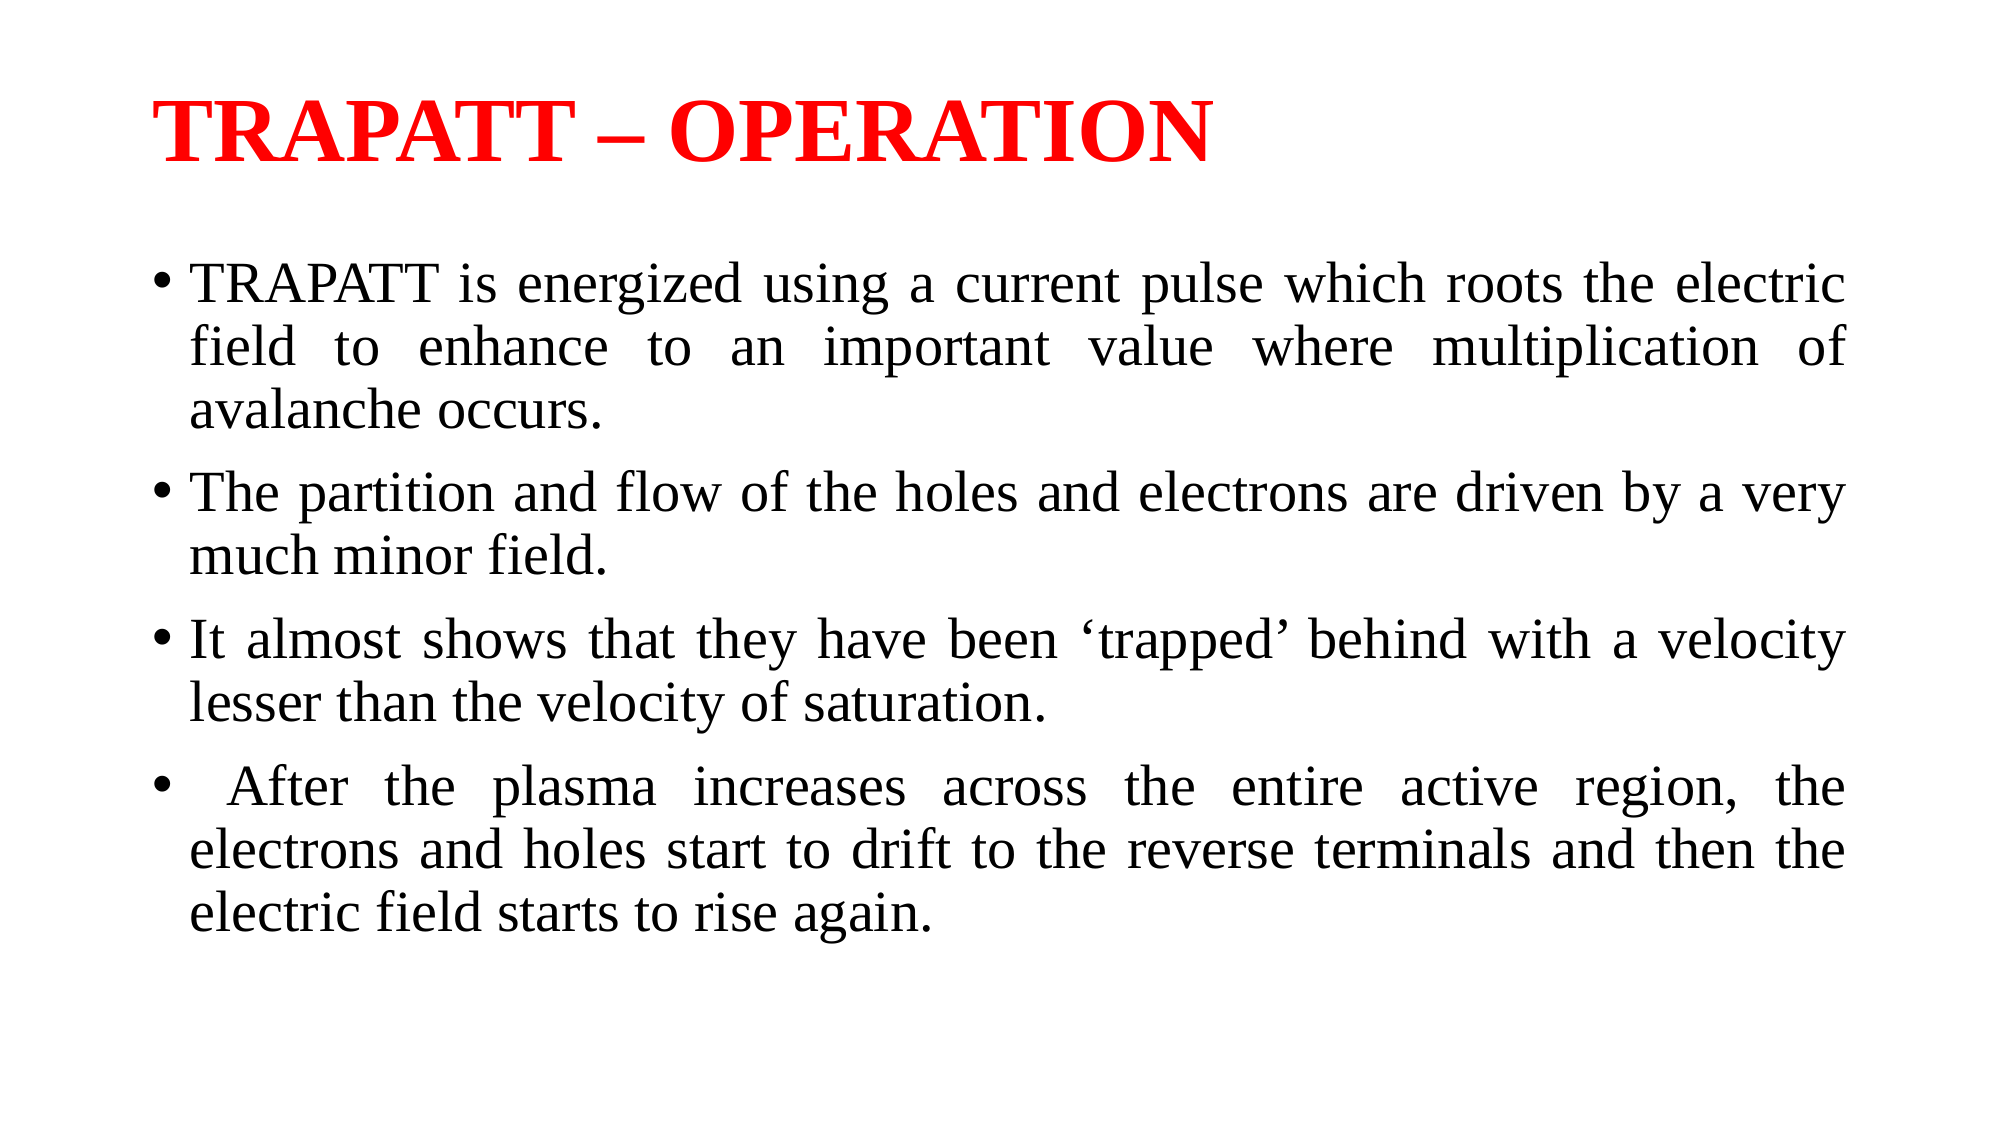

# TRAPATT – OPERATION
TRAPATT is energized using a current pulse which roots the electric field to enhance to an important value where multiplication of avalanche occurs.
The partition and flow of the holes and electrons are driven by a very much minor field.
It almost shows that they have been ‘trapped’ behind with a velocity lesser than the velocity of saturation.
 After the plasma increases across the entire active region, the electrons and holes start to drift to the reverse terminals and then the electric field starts to rise again.